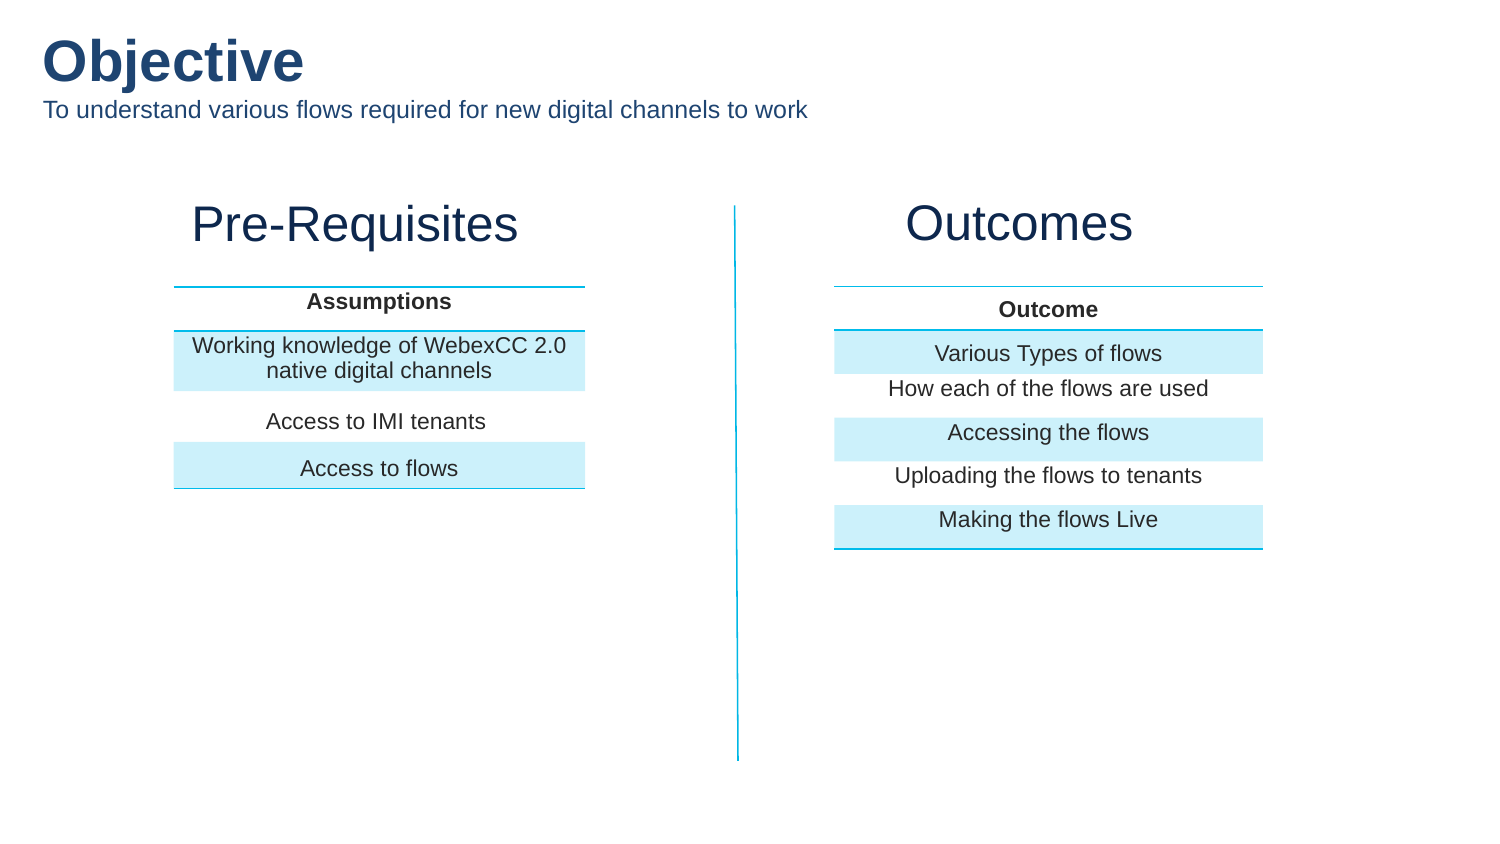

Objective
To understand various flows required for new digital channels to work
Outcomes
Pre-Requisites
| Outcome |
| --- |
| Various Types of flows |
| How each of the flows are used |
| Accessing the flows |
| Uploading the flows to tenants |
| Making the flows Live |
| Assumptions |
| --- |
| Working knowledge of WebexCC 2.0 native digital channels |
| Access to IMI tenants |
| Access to flows |